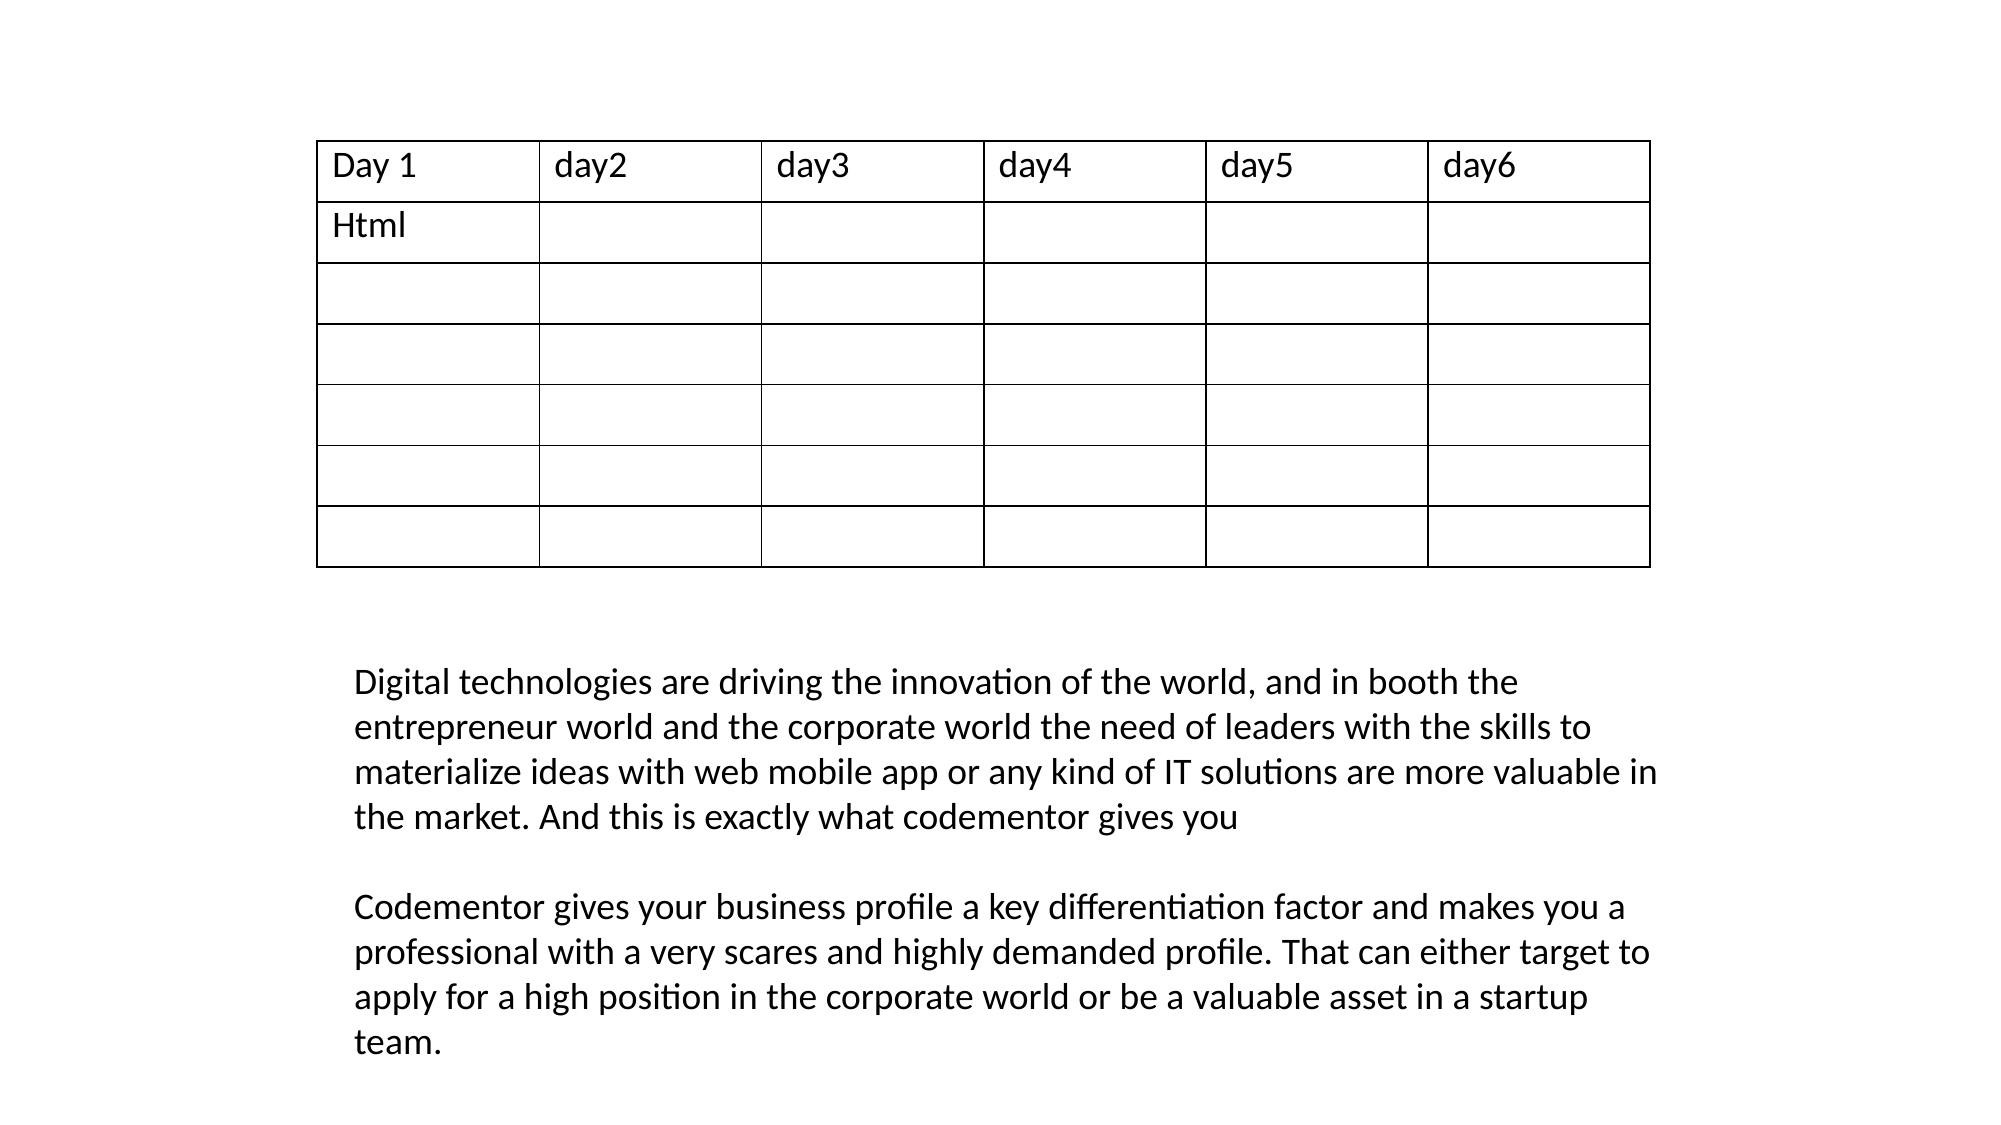

| Day 1 | day2 | day3 | day4 | day5 | day6 |
| --- | --- | --- | --- | --- | --- |
| Html |  |  |  |  |  |
|  |  |  |  |  |  |
|  |  |  |  |  |  |
|  |  |  |  |  |  |
|  |  |  |  |  |  |
|  |  |  |  |  |  |
Digital technologies are driving the innovation of the world, and in booth the entrepreneur world and the corporate world the need of leaders with the skills to materialize ideas with web mobile app or any kind of IT solutions are more valuable in the market. And this is exactly what codementor gives you

Codementor gives your business profile a key differentiation factor and makes you a professional with a very scares and highly demanded profile. That can either target to apply for a high position in the corporate world or be a valuable asset in a startup team.